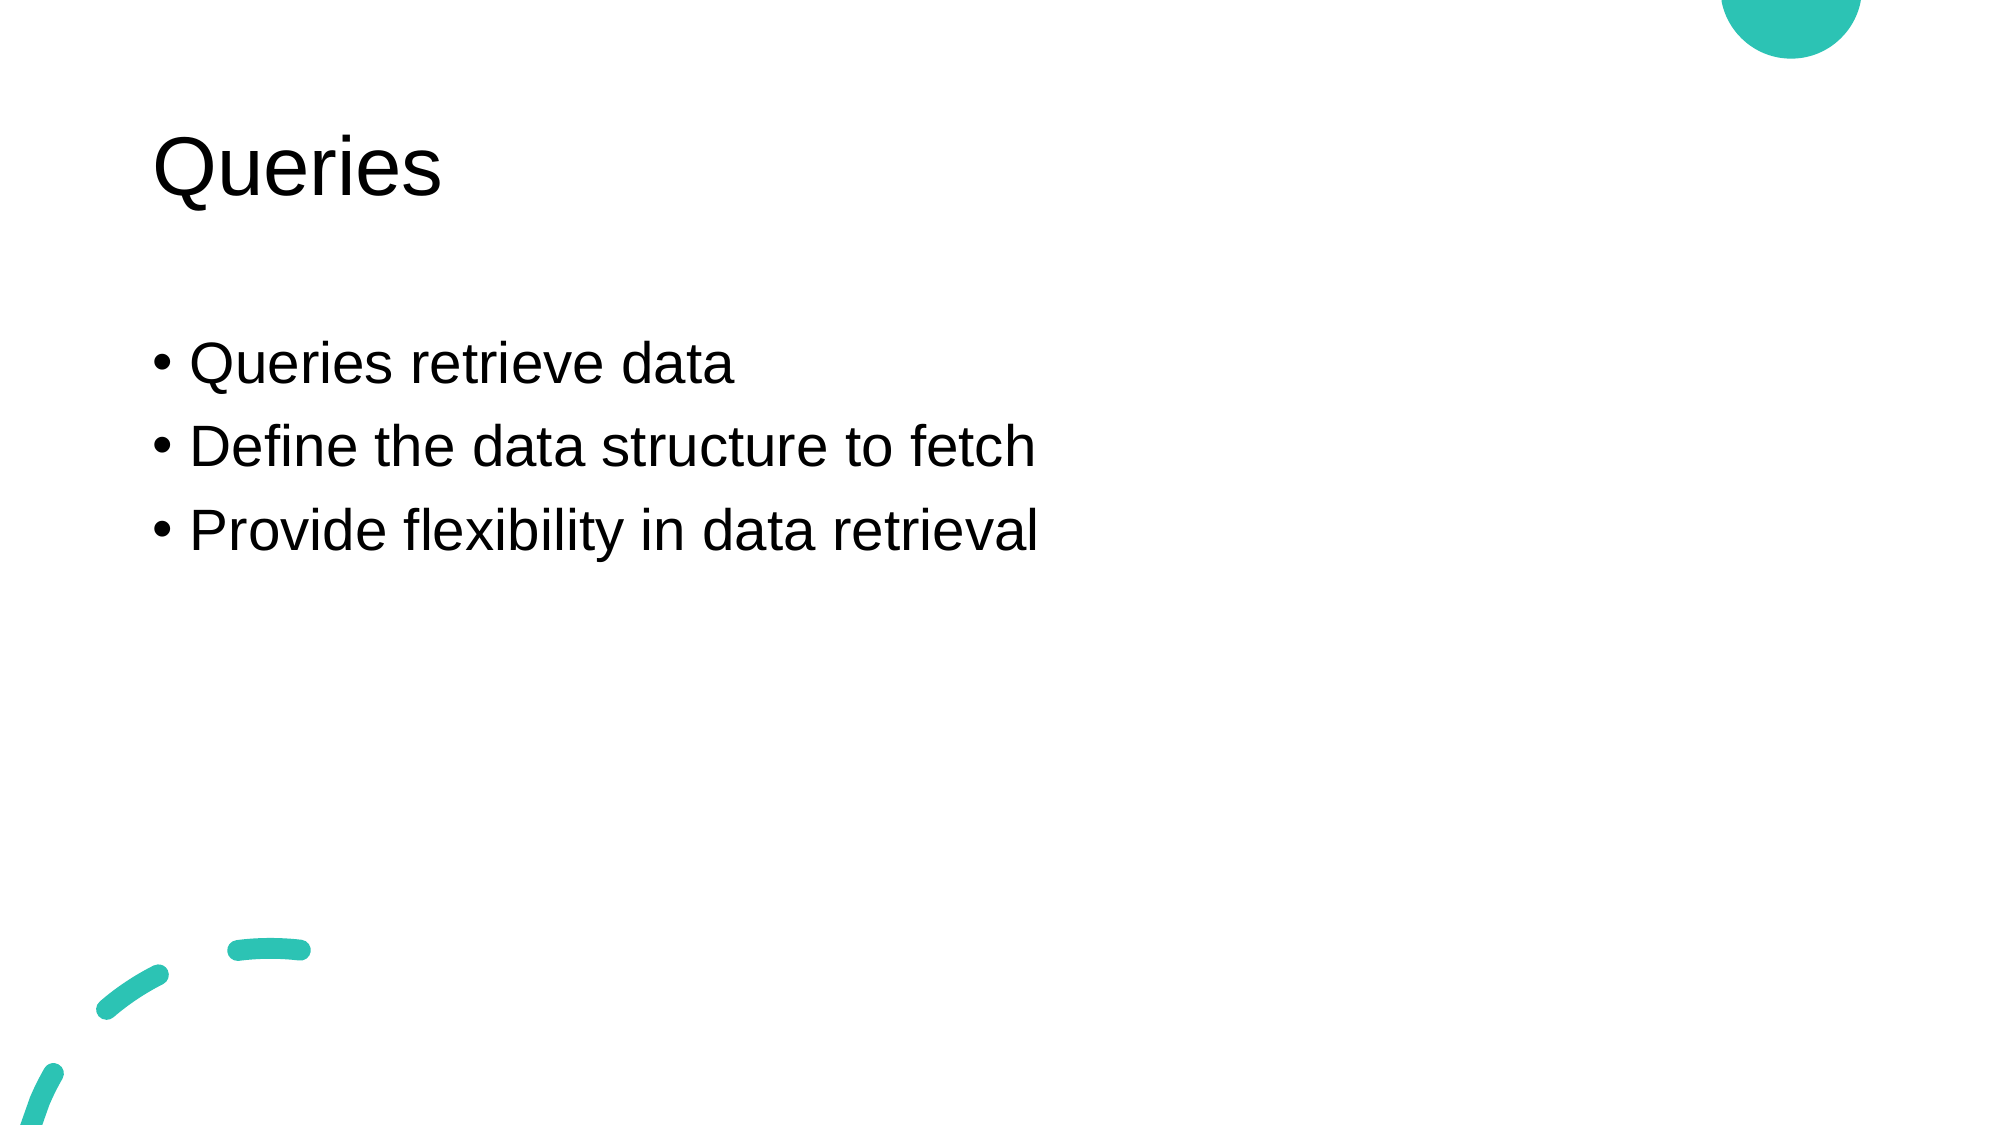

# Queries
Queries retrieve data
Define the data structure to fetch
Provide flexibility in data retrieval